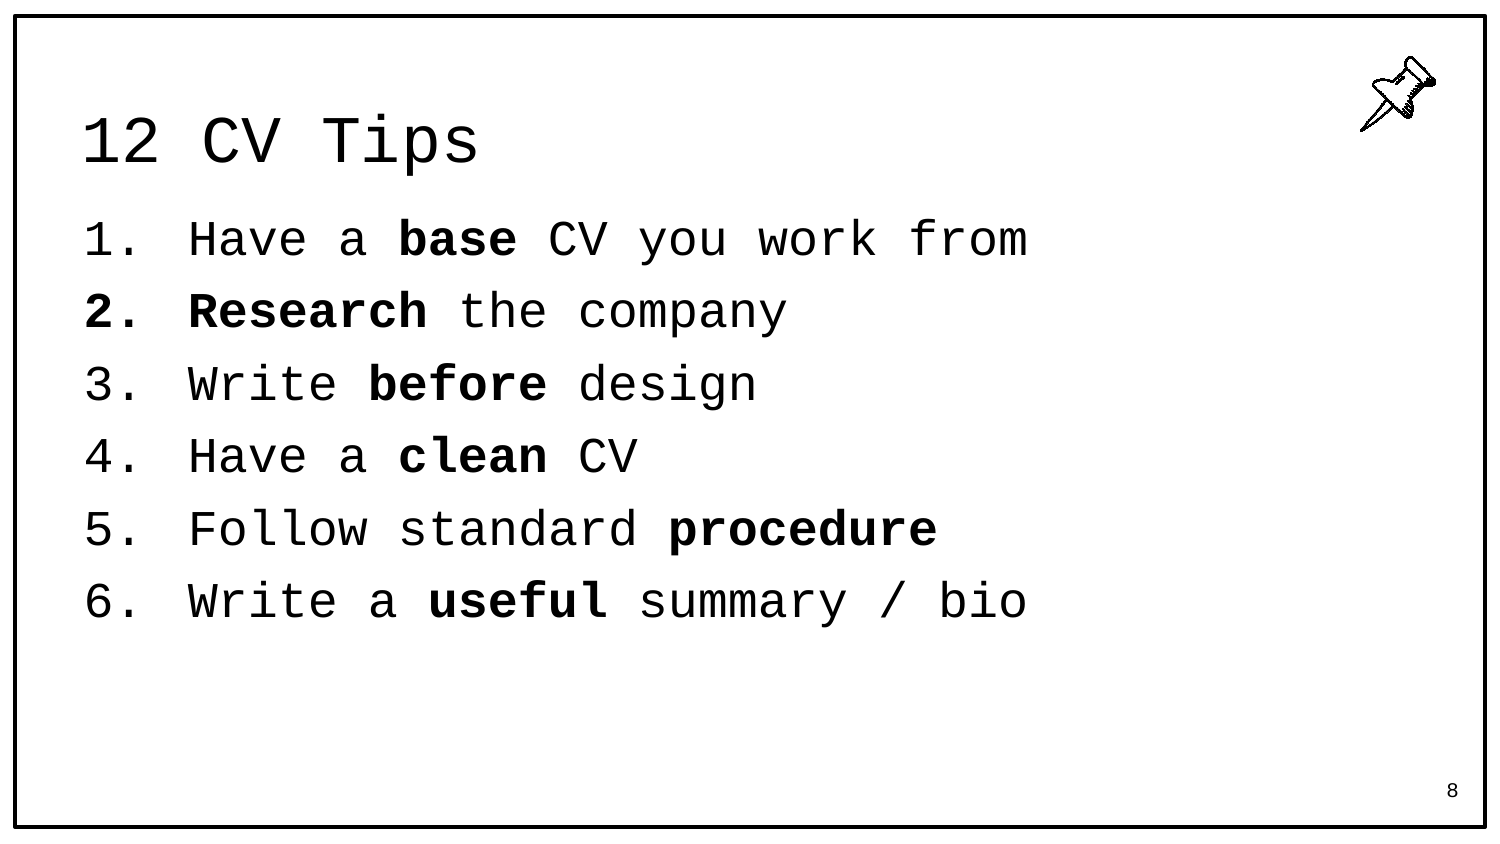

# 12 CV Tips
Have a base CV you work from
Research the company
Write before design
Have a clean CV
Follow standard procedure
Write a useful summary / bio

8